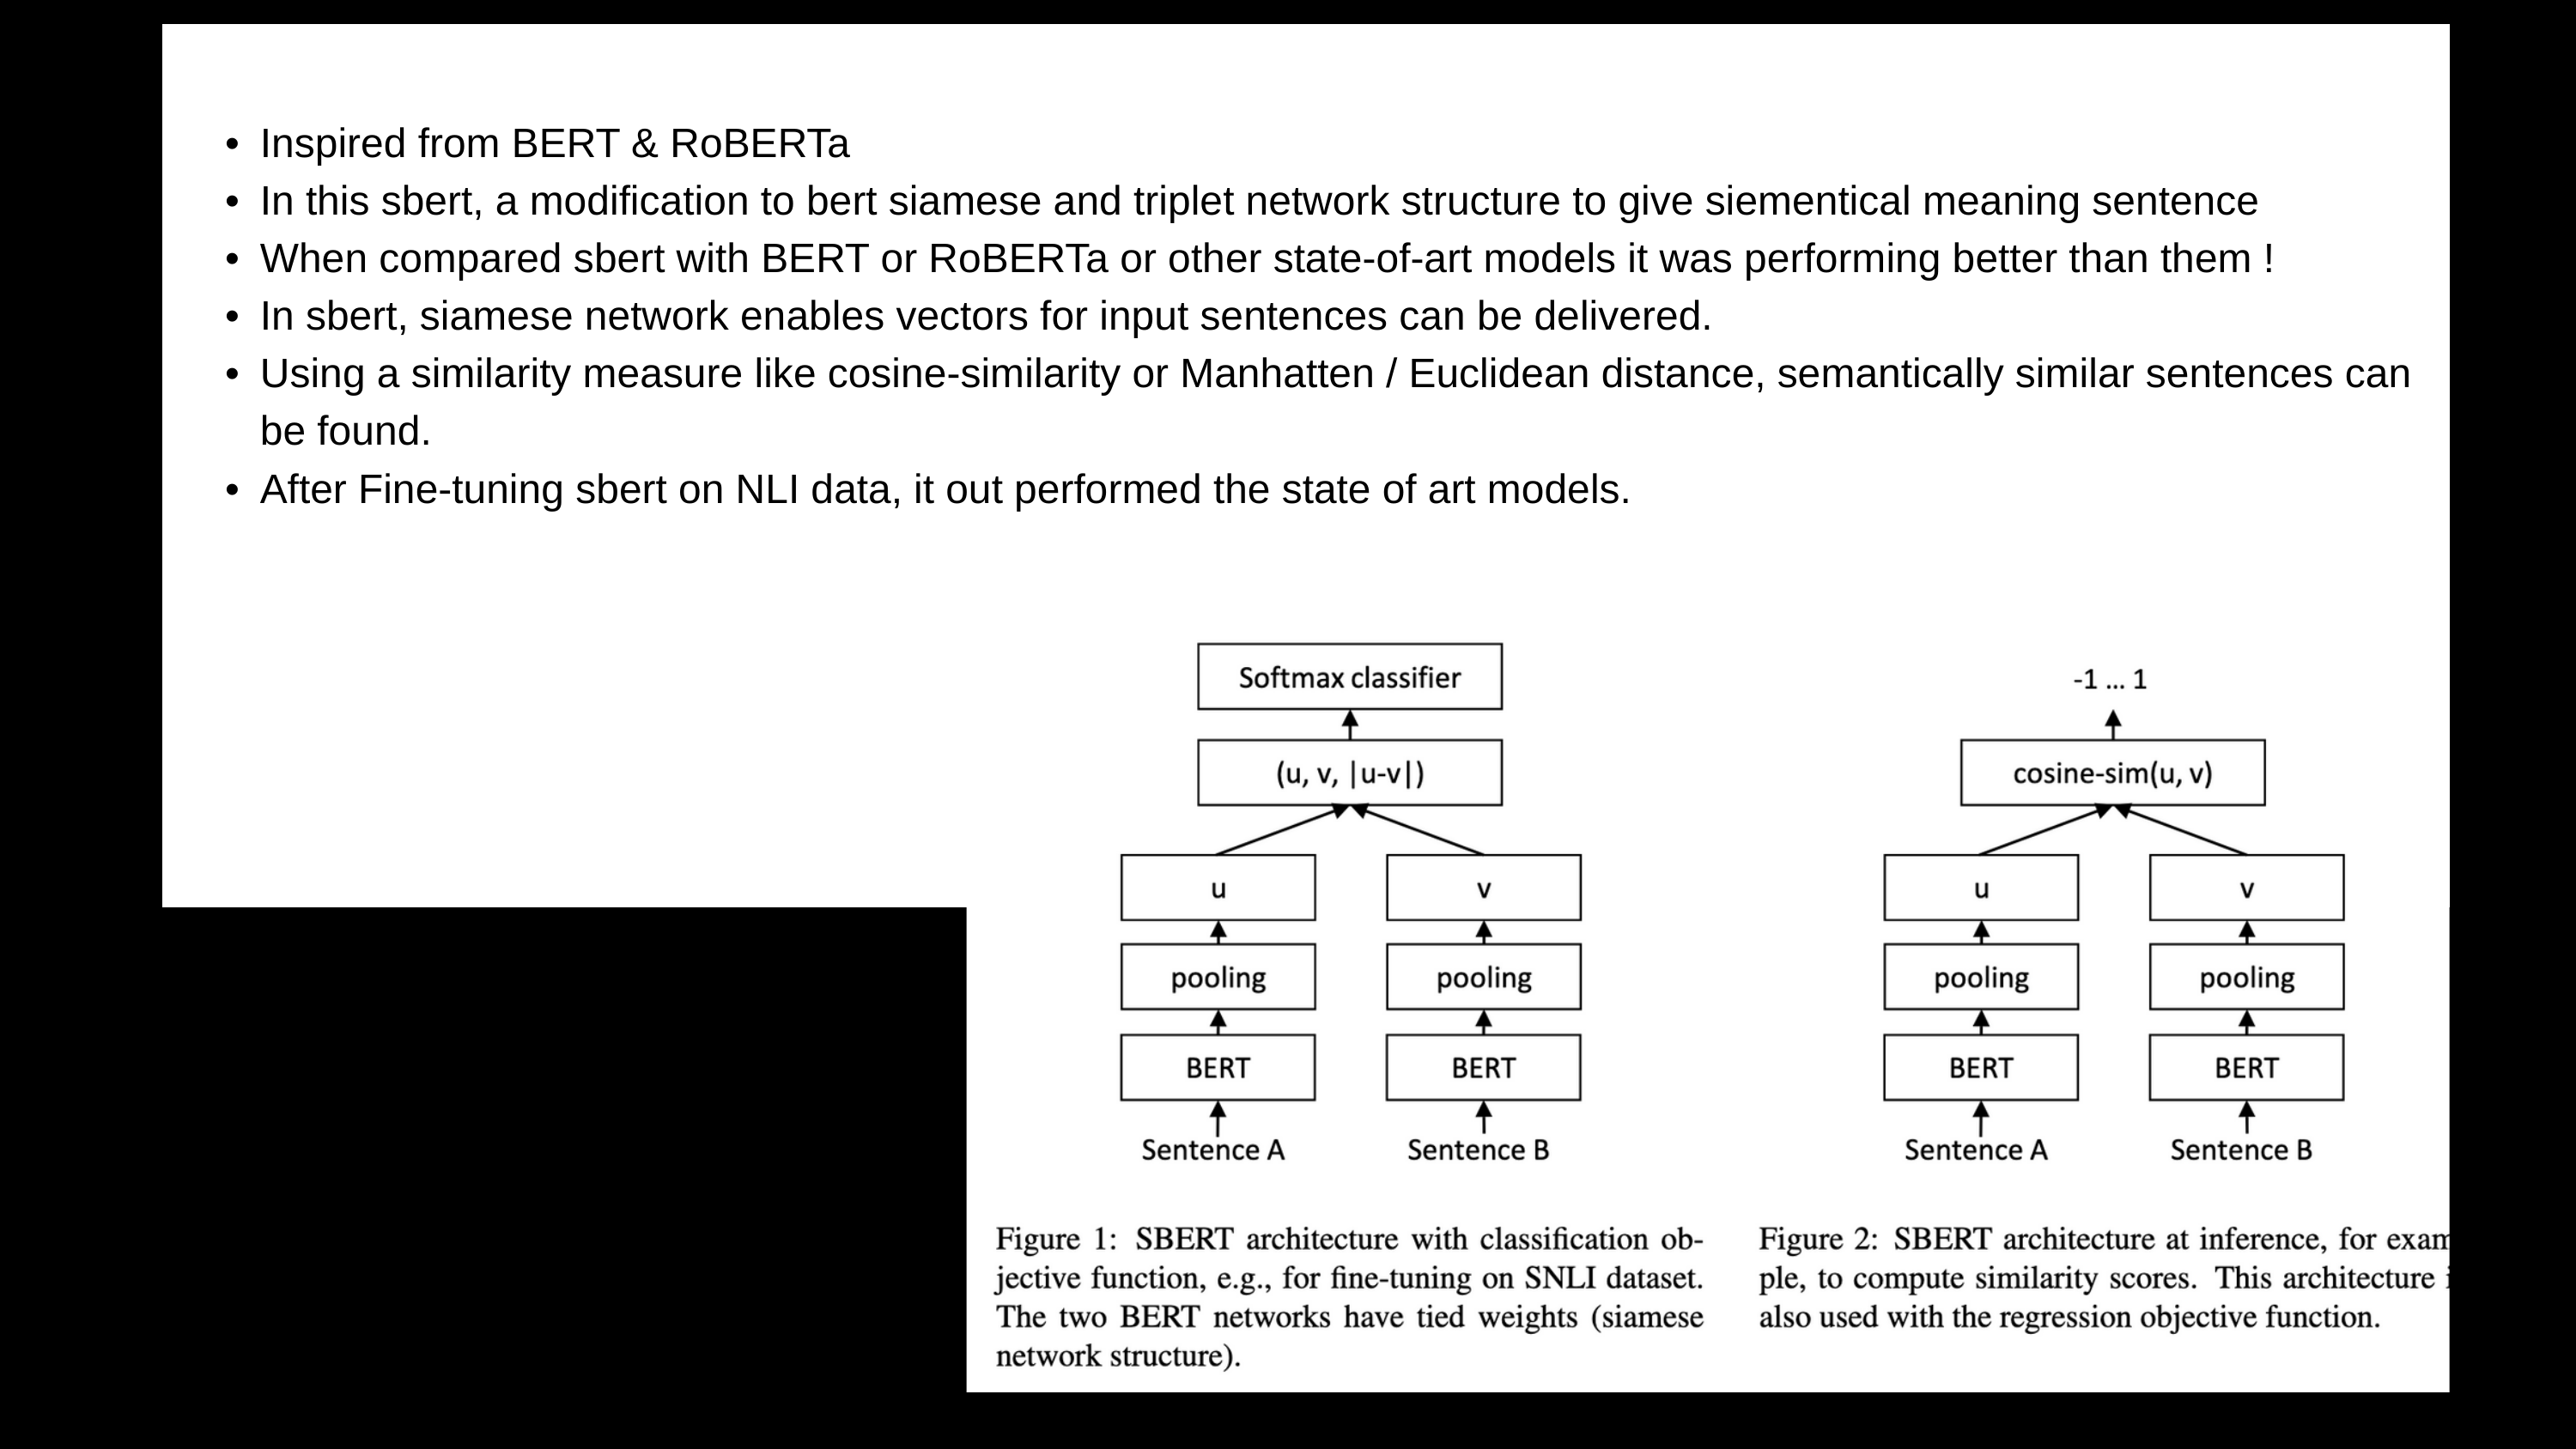

| Inspired from BERT & RoBERTa In this sbert, a modification to bert siamese and triplet network structure to give siementical meaning sentence When compared sbert with BERT or RoBERTa or other state-of-art models it was performing better than them ! In sbert, siamese network enables vectors for input sentences can be delivered. Using a similarity measure like cosine-similarity or Manhatten / Euclidean distance, semantically similar sentences can be found. After Fine-tuning sbert on NLI data, it out performed the state of art models. |
| --- |

Architecture